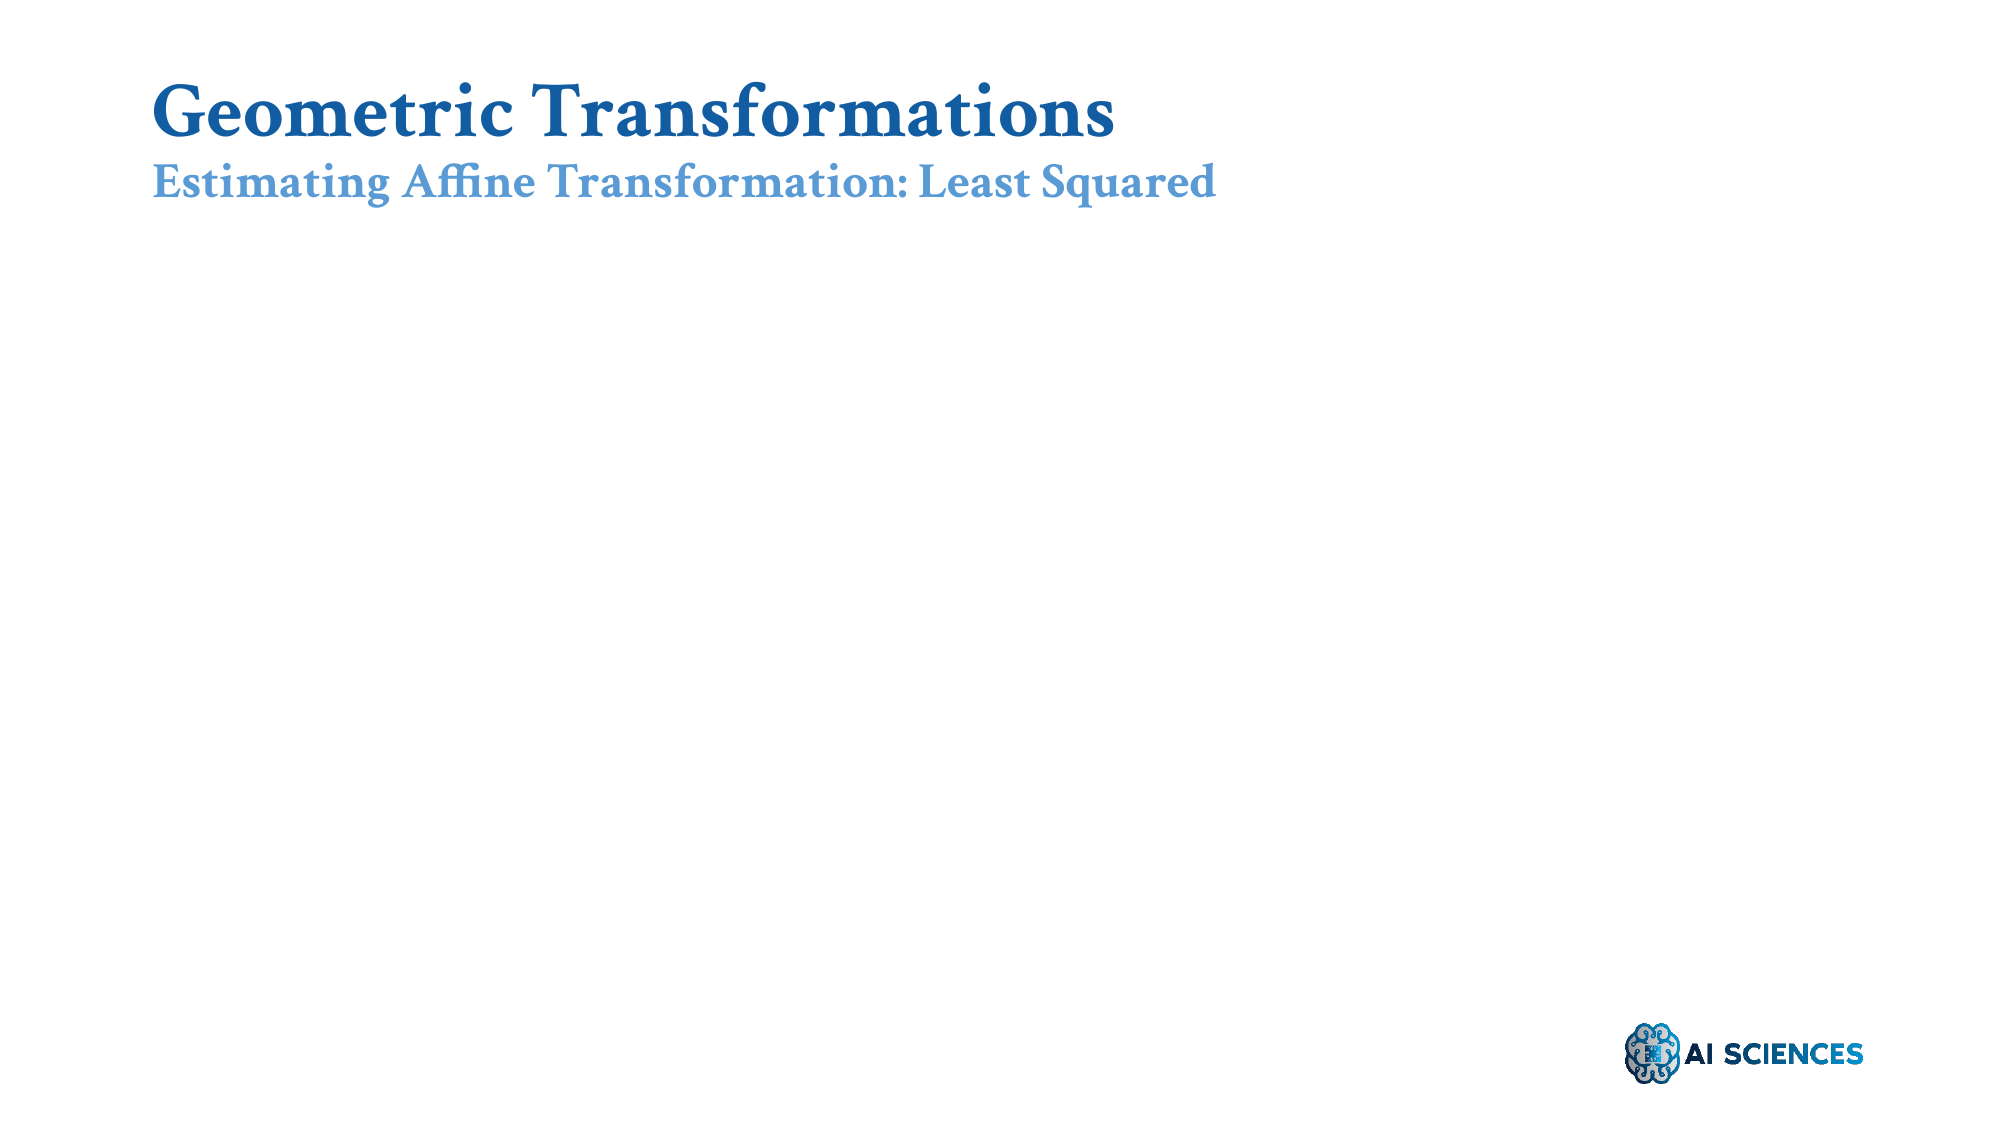

# Geometric Transformations Estimating Affine Transformation: Least Squared